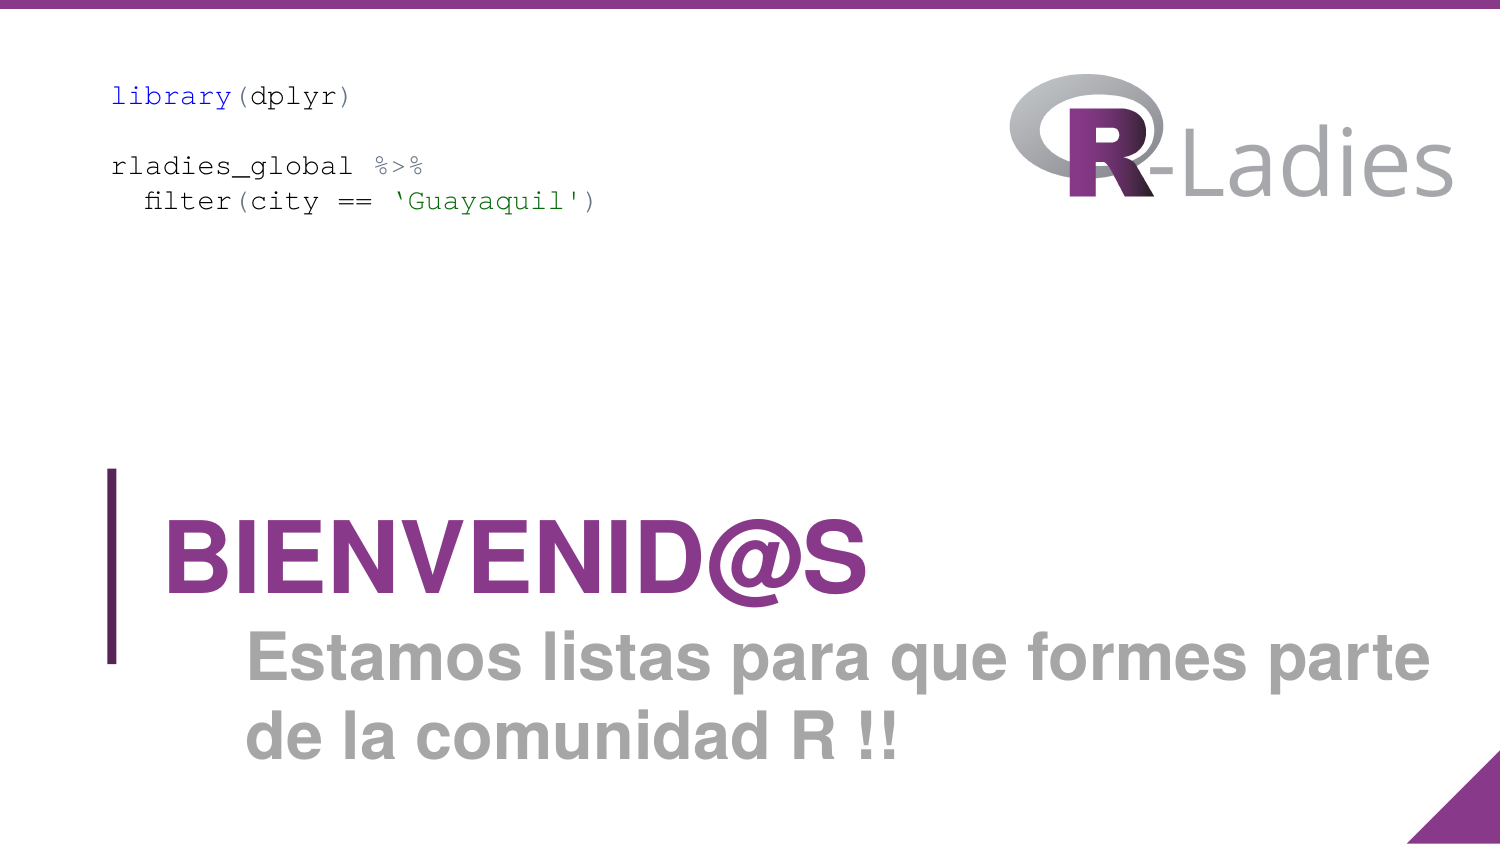

library(dplyr)

rladies_global %>%
  filter(city == ‘Guayaquil')
# BIENVENID@S
Estamos listas para que formes parte de la comunidad R !!